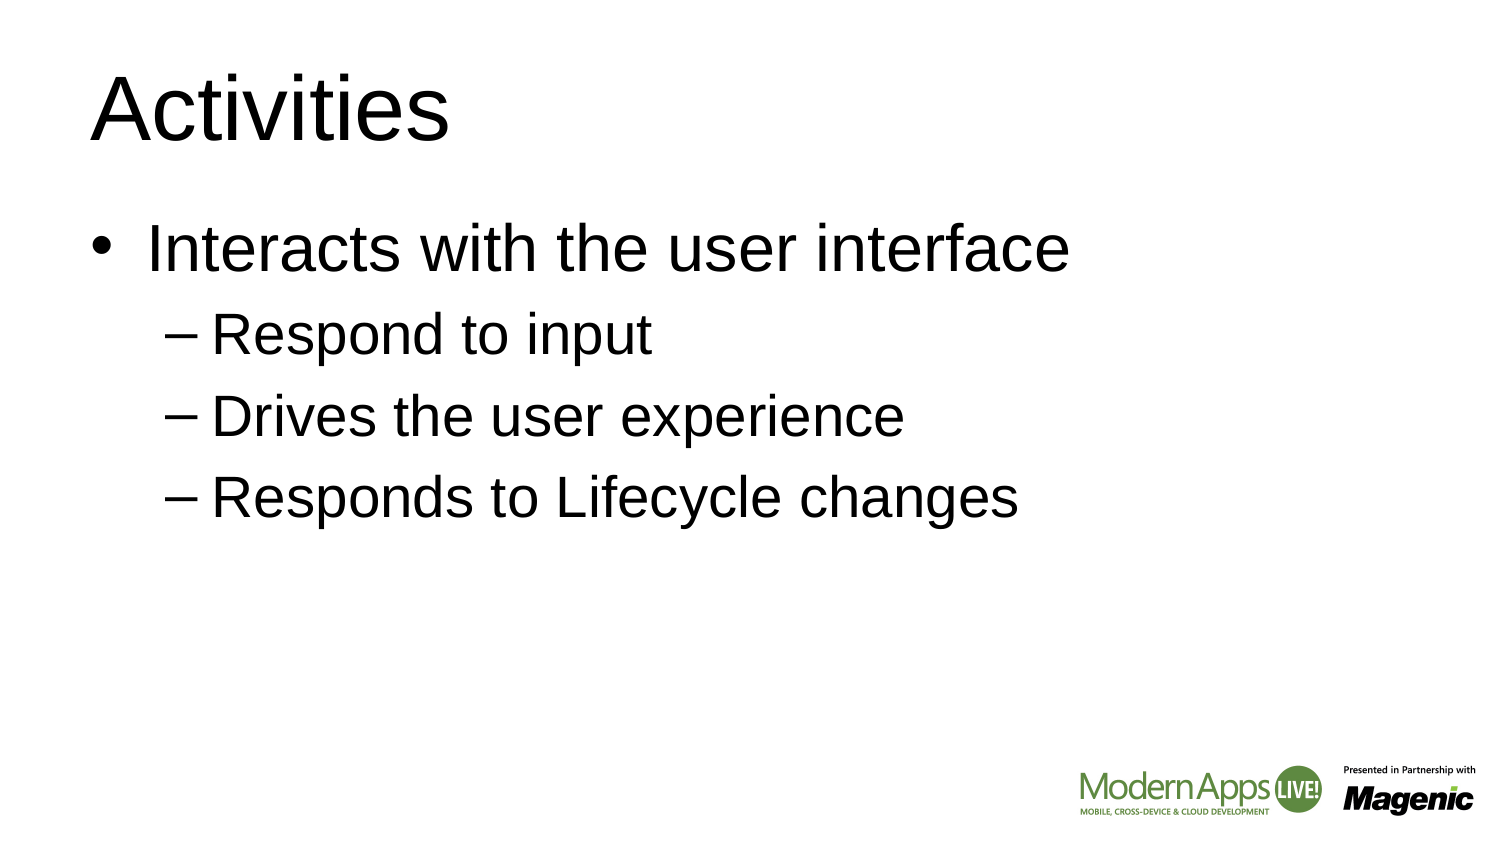

# Activities
Interacts with the user interface
Respond to input
Drives the user experience
Responds to Lifecycle changes